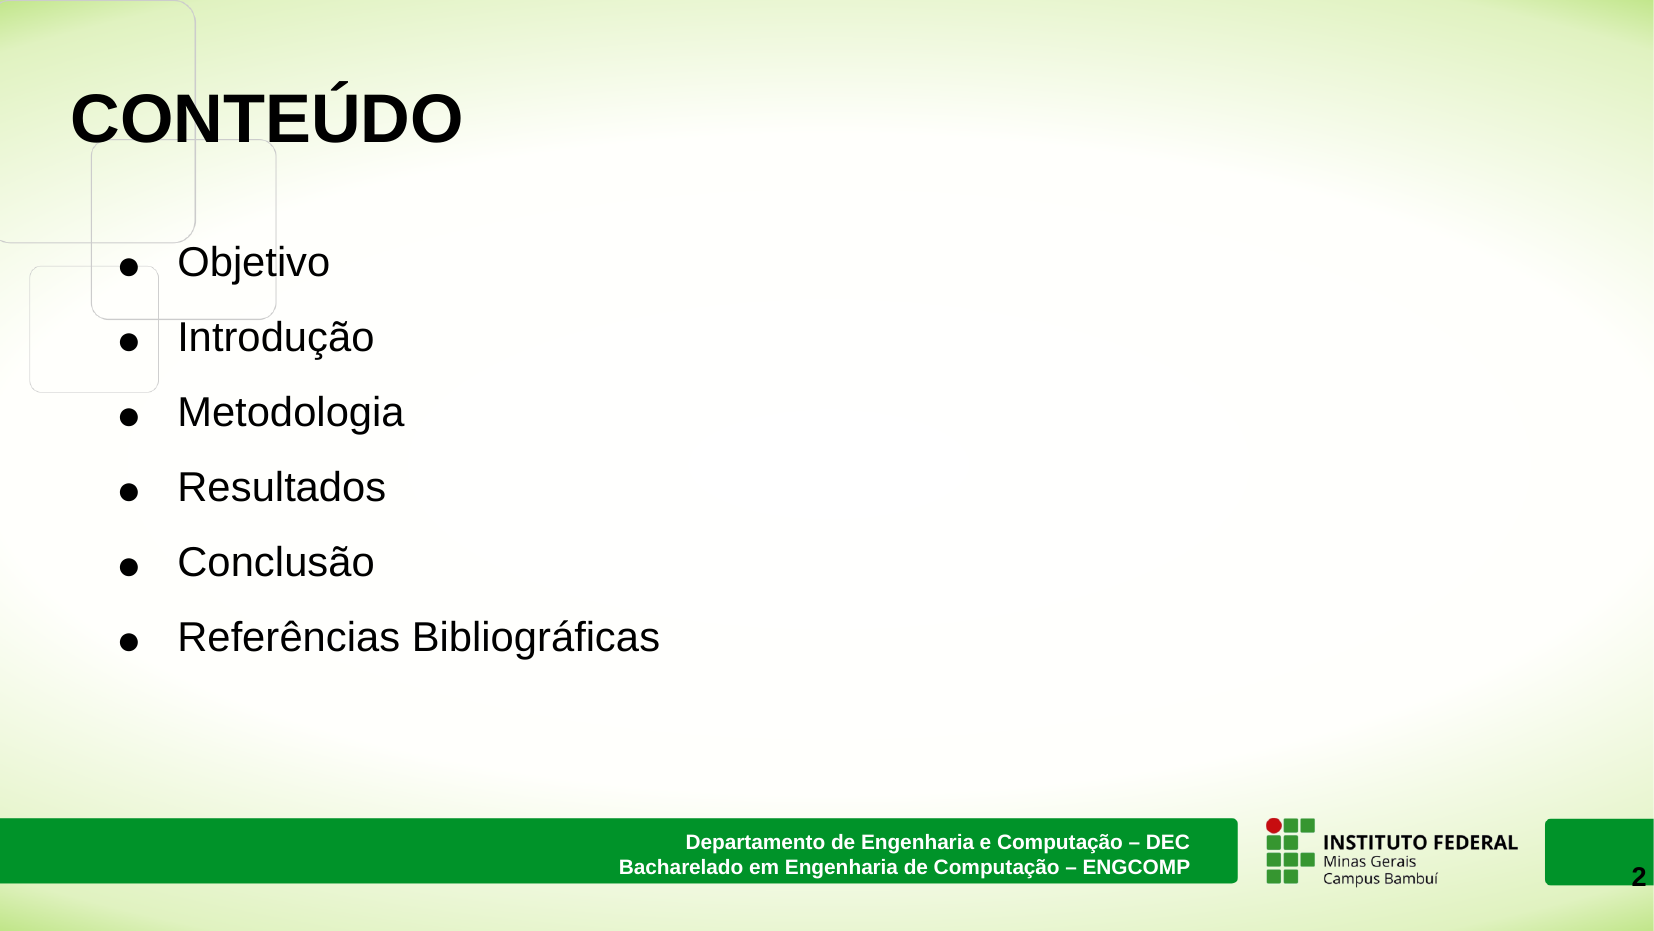

CONTEÚDO
Objetivo
Introdução
Metodologia
Resultados
Conclusão
Referências Bibliográficas
2